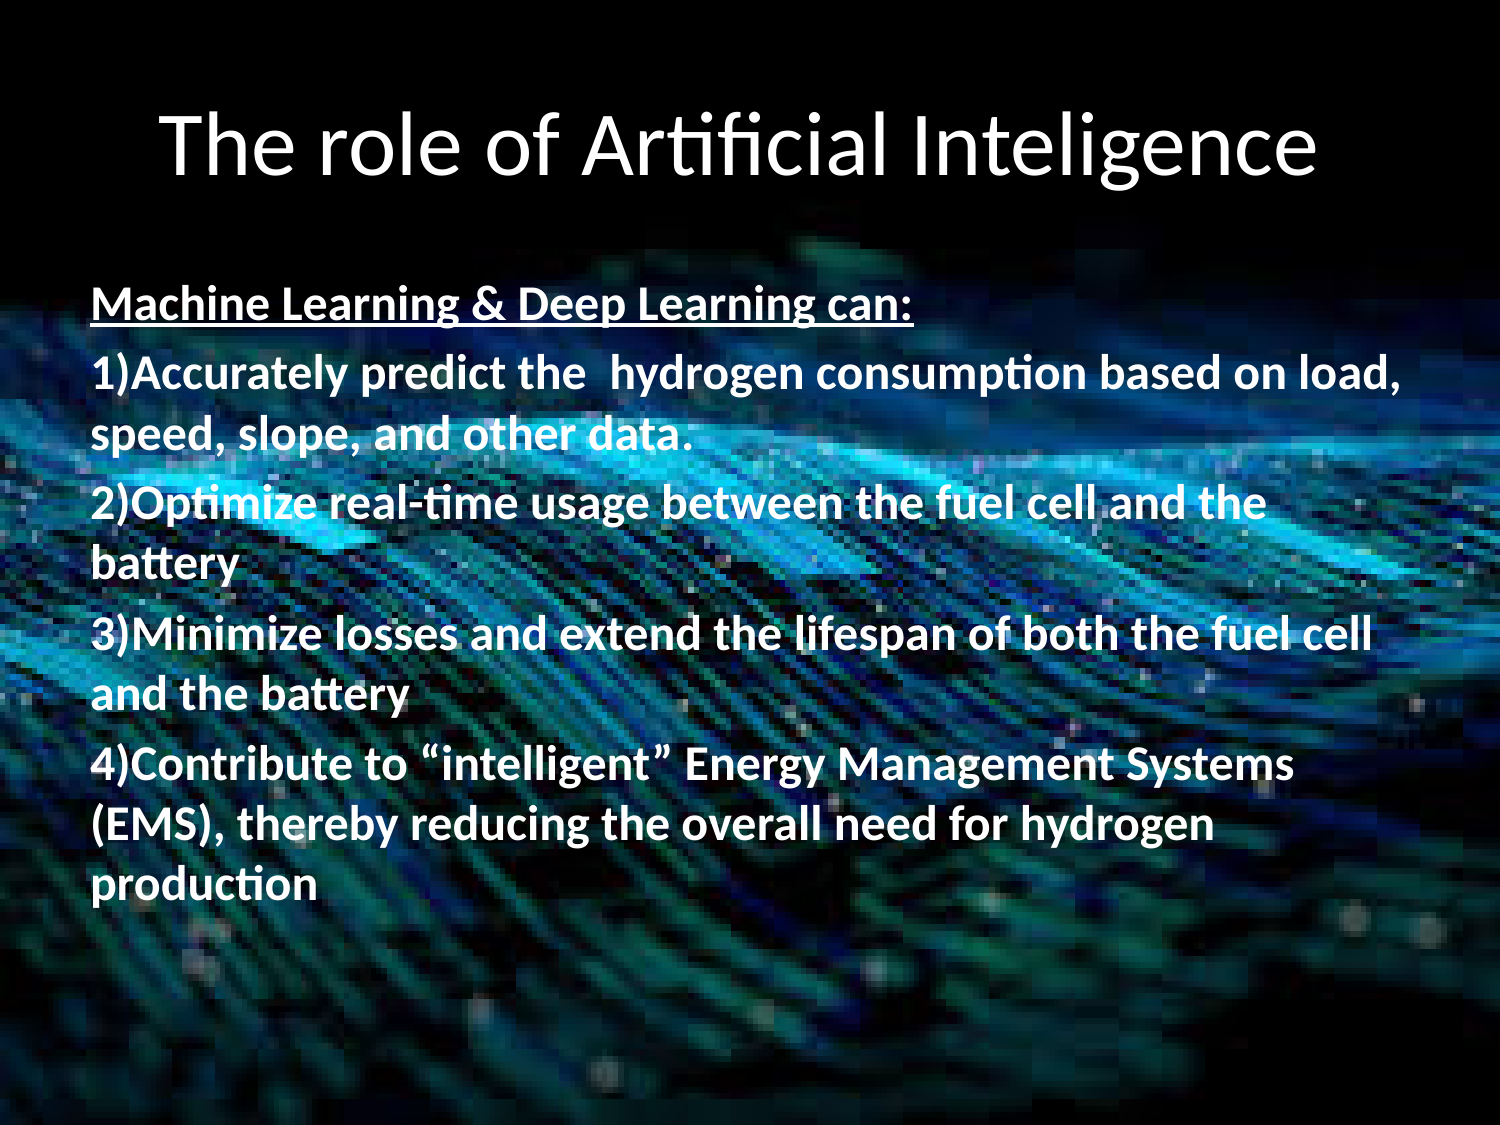

# The role of Artificial Inteligence
Machine Learning & Deep Learning can:
1)Accurately predict the  hydrogen consumption based on load, speed, slope, and other data.
2)Optimize real-time usage between the fuel cell and the battery
3)Minimize losses and extend the lifespan of both the fuel cell and the battery
4)Contribute to “intelligent” Energy Management Systems (EMS), thereby reducing the overall need for hydrogen production